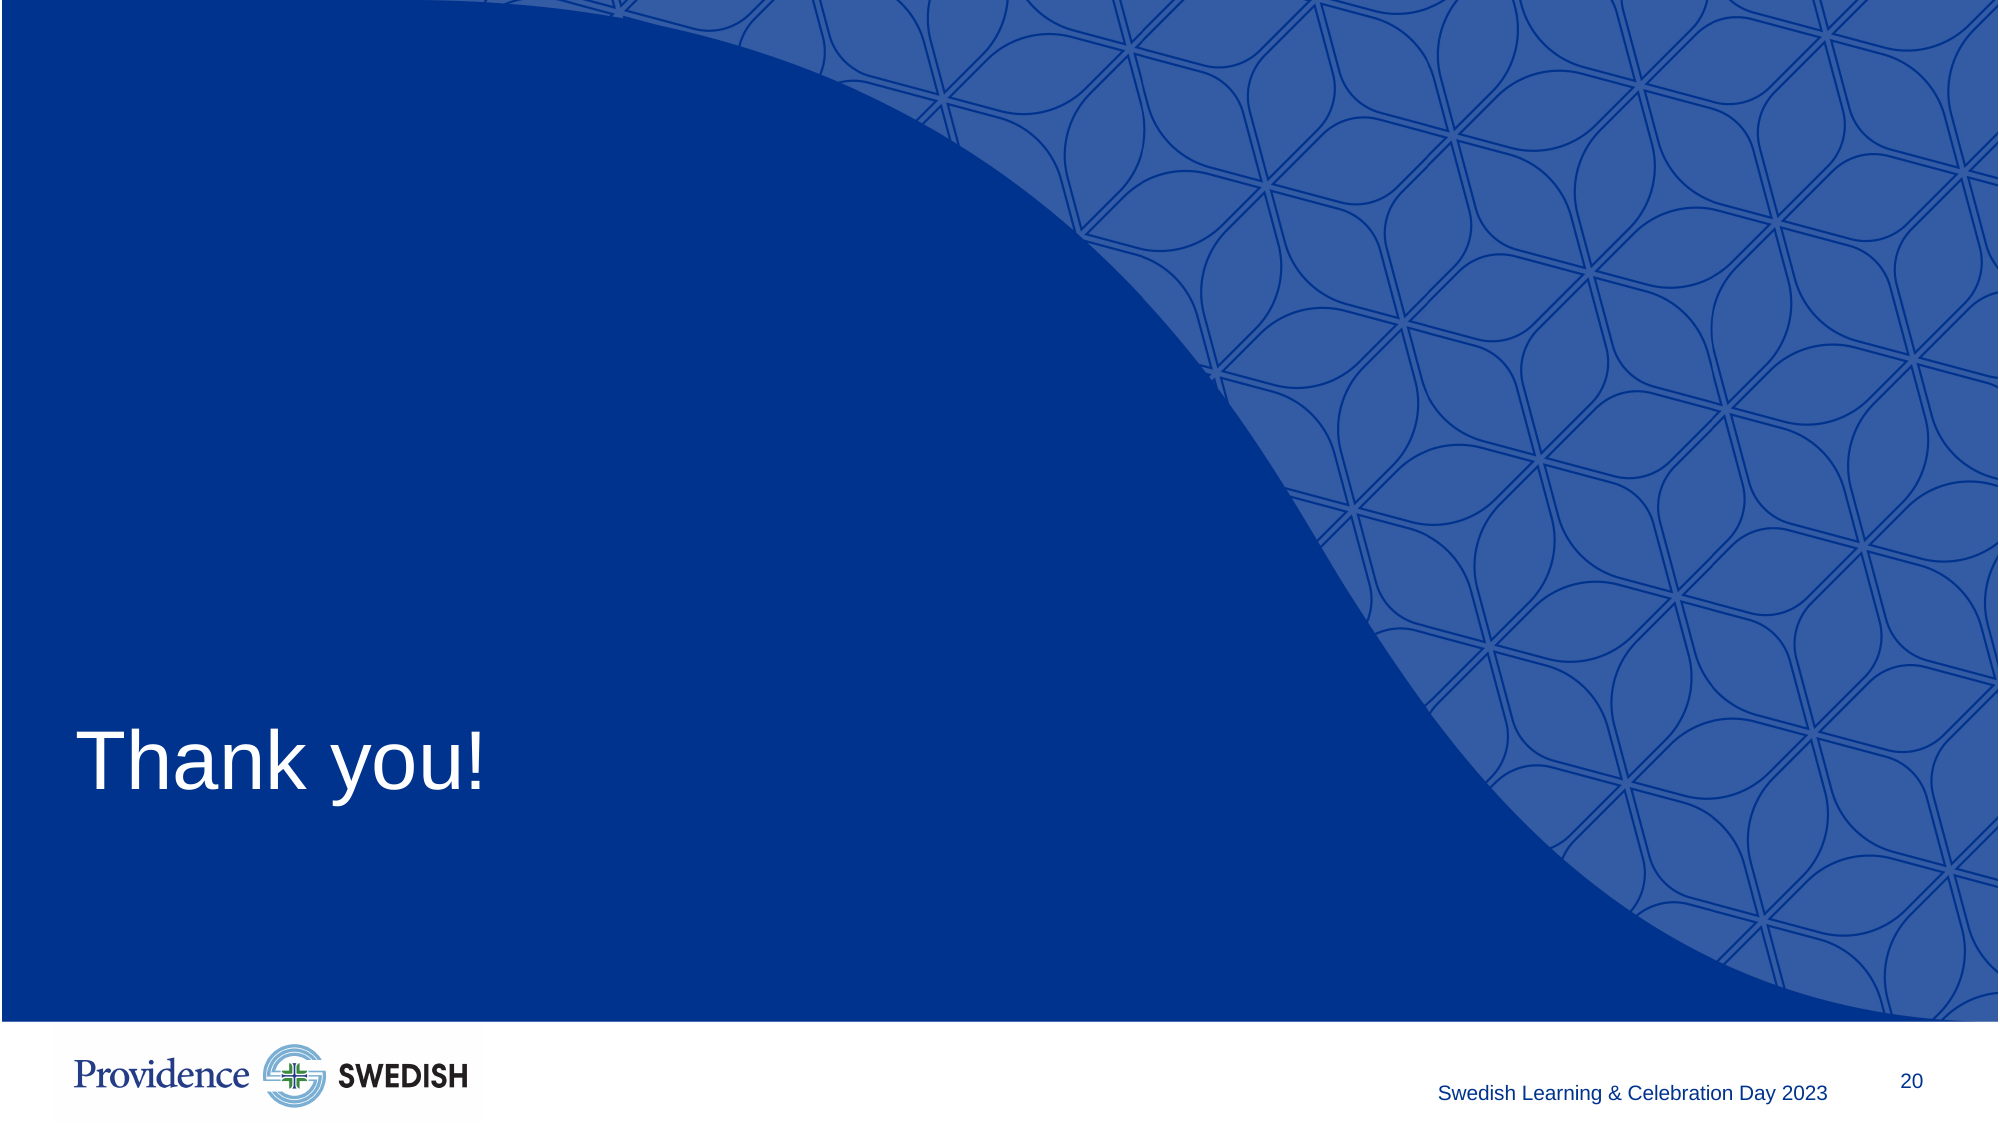

# Thank you!
Swedish Learning & Celebration Day 2023​
20